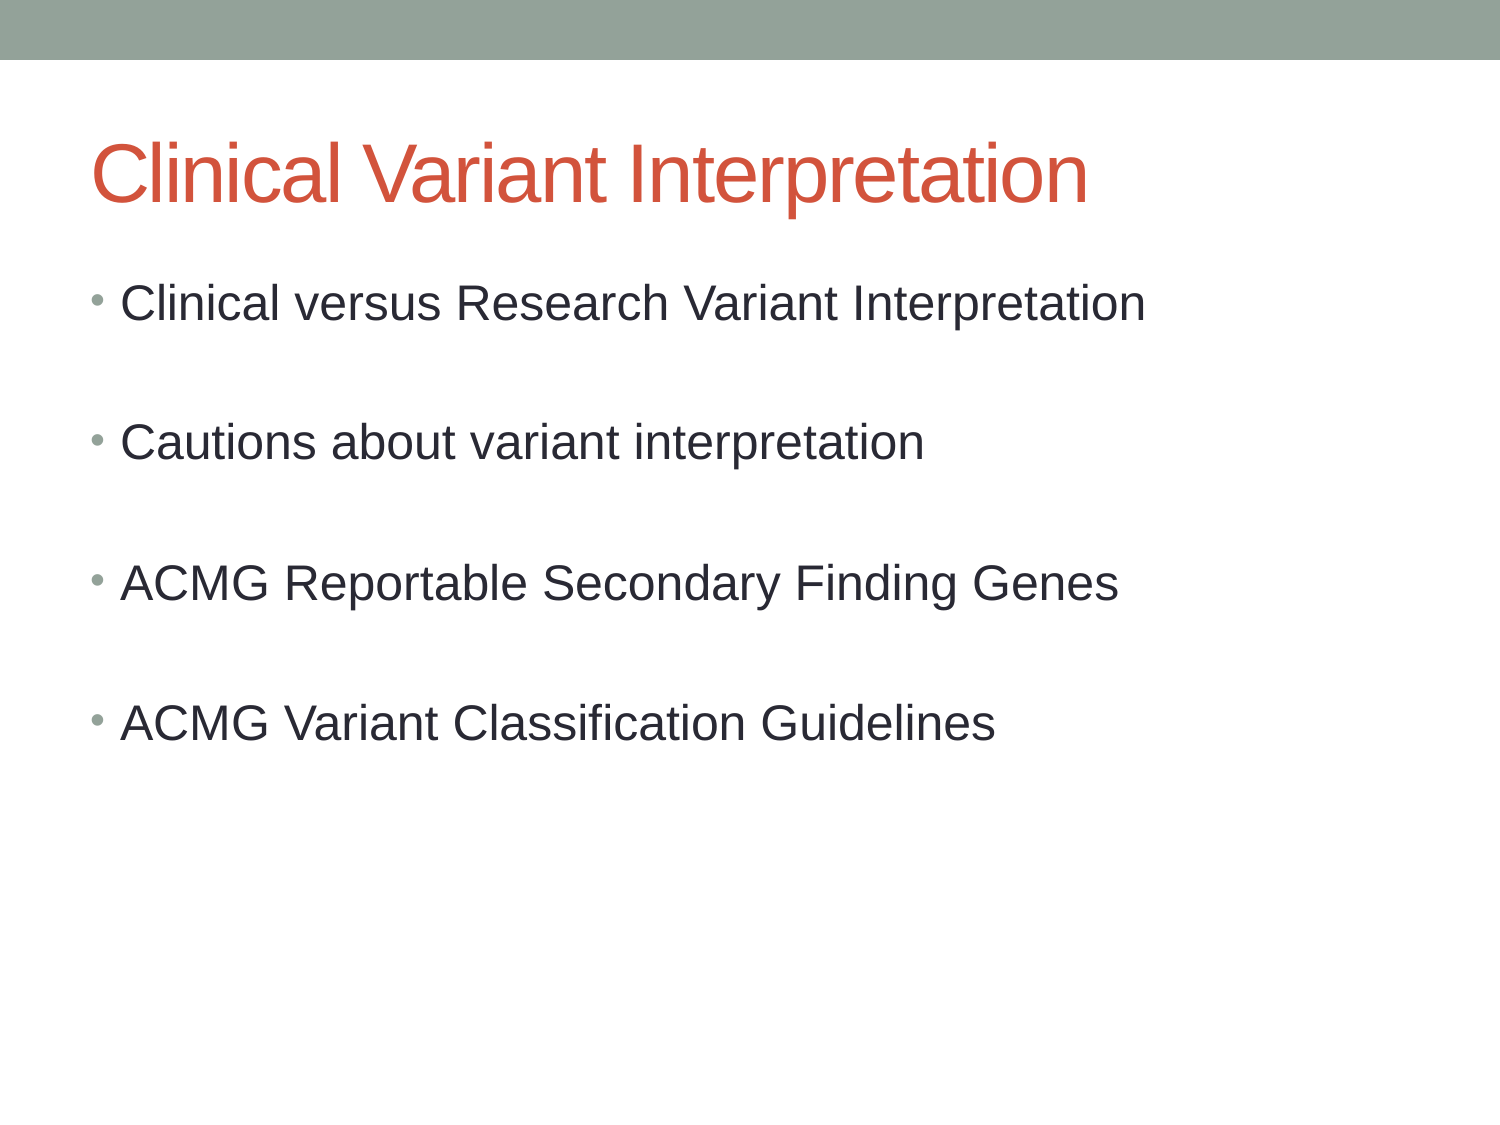

# Clinical Variant Interpretation
Clinical versus Research Variant Interpretation

Cautions about variant interpretation

ACMG Reportable Secondary Finding Genes

ACMG Variant Classification Guidelines